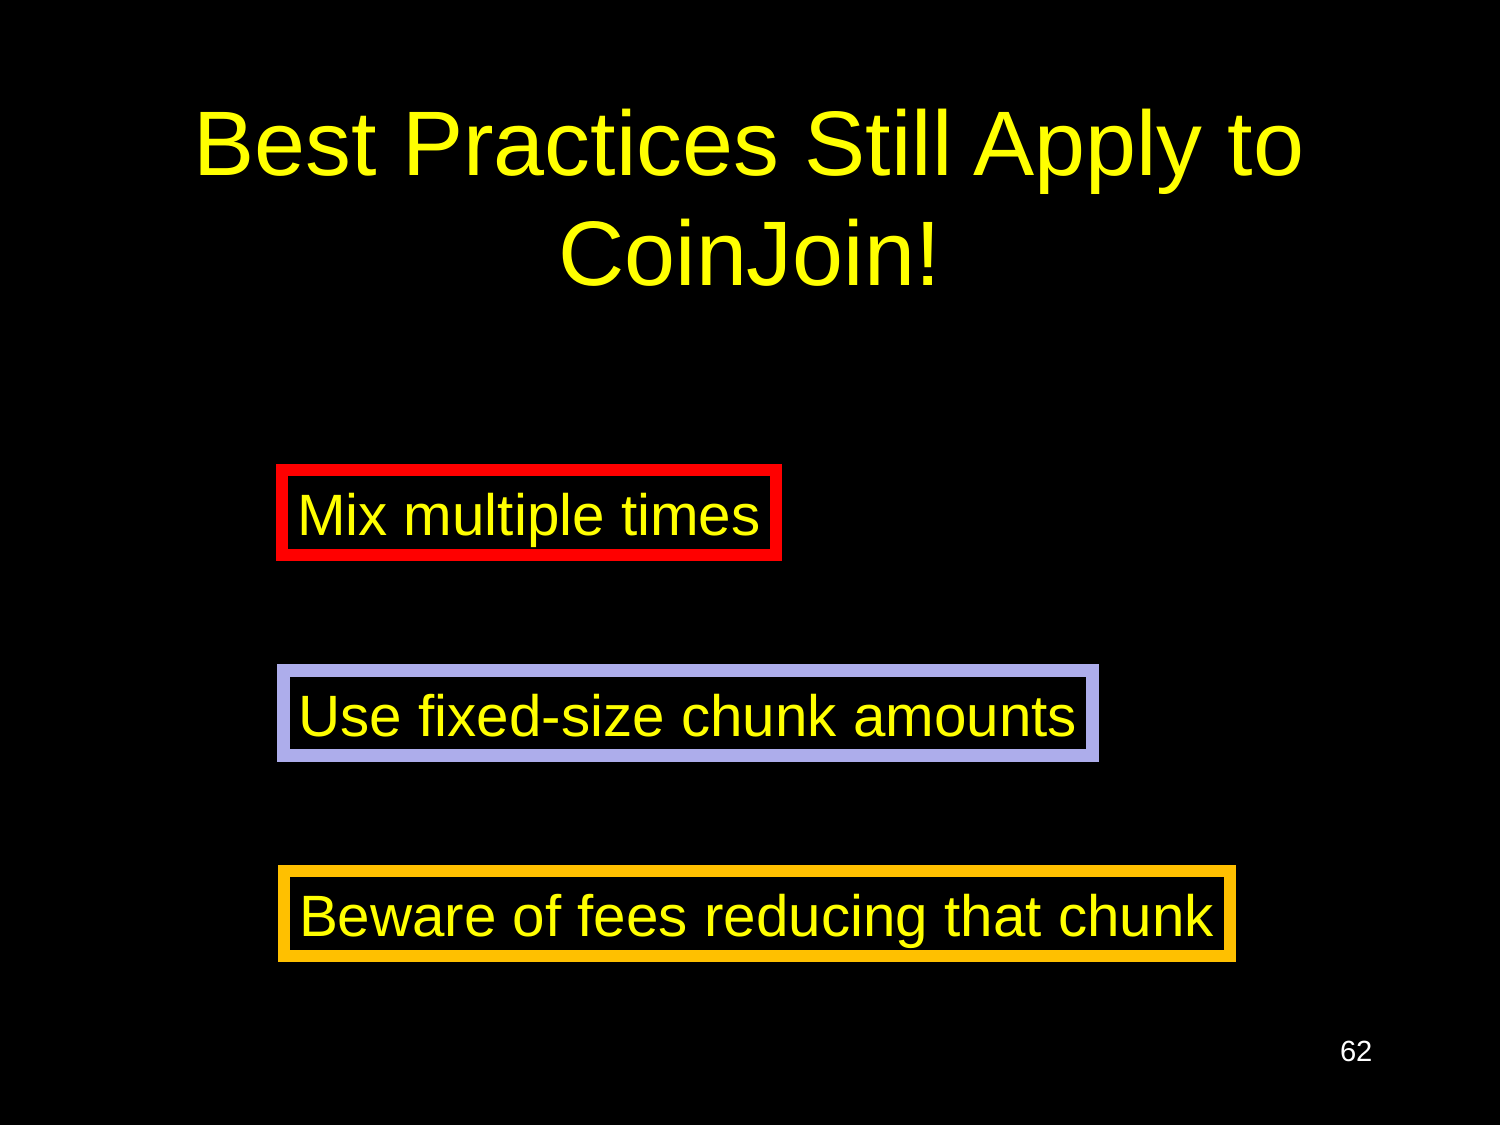

# Best Practices Still Apply to CoinJoin!
Mix multiple times
Use fixed-size chunk amounts
Beware of fees reducing that chunk
62